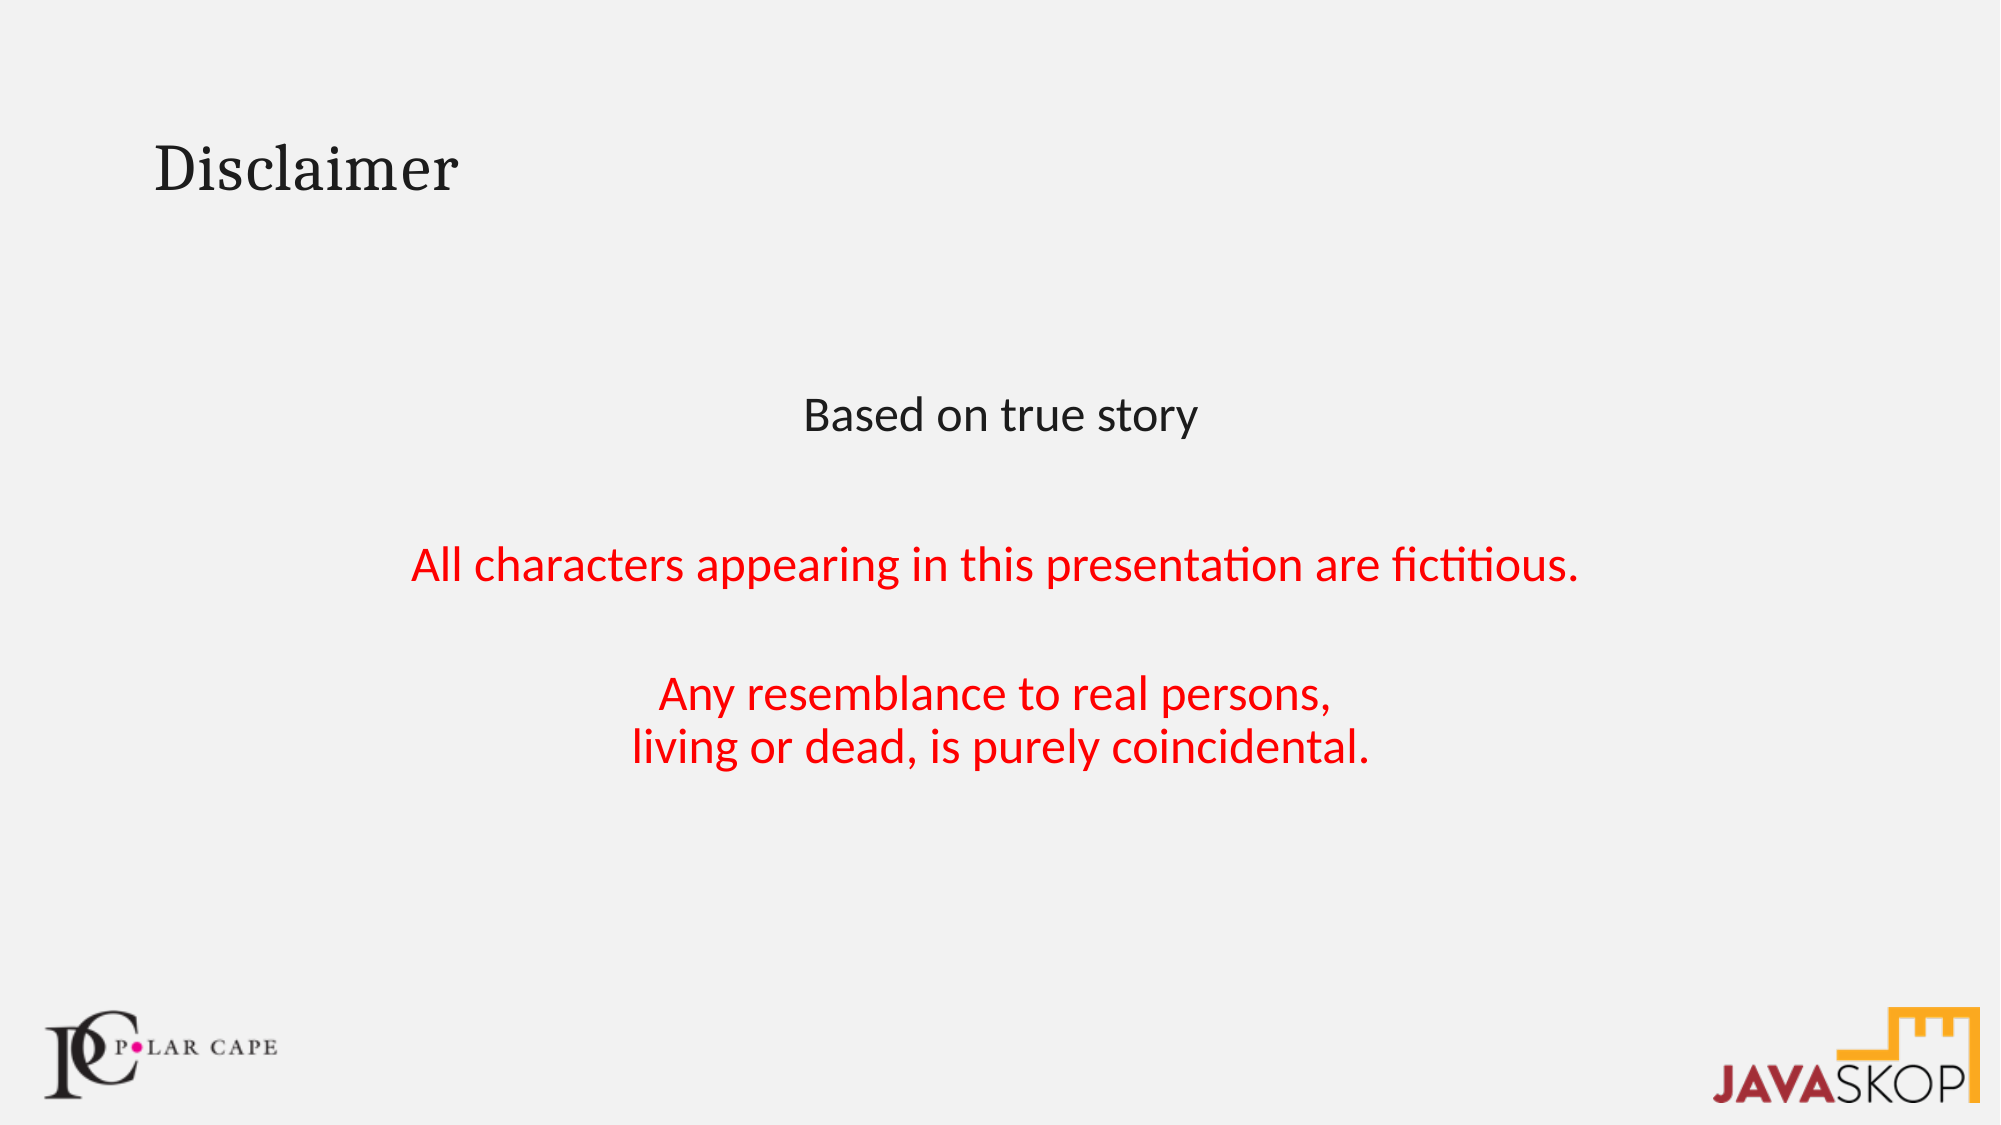

# Disclaimer

Based on true story

All characters appearing in this presentation are fictitious.
Any resemblance to real persons,
living or dead, is purely coincidental.